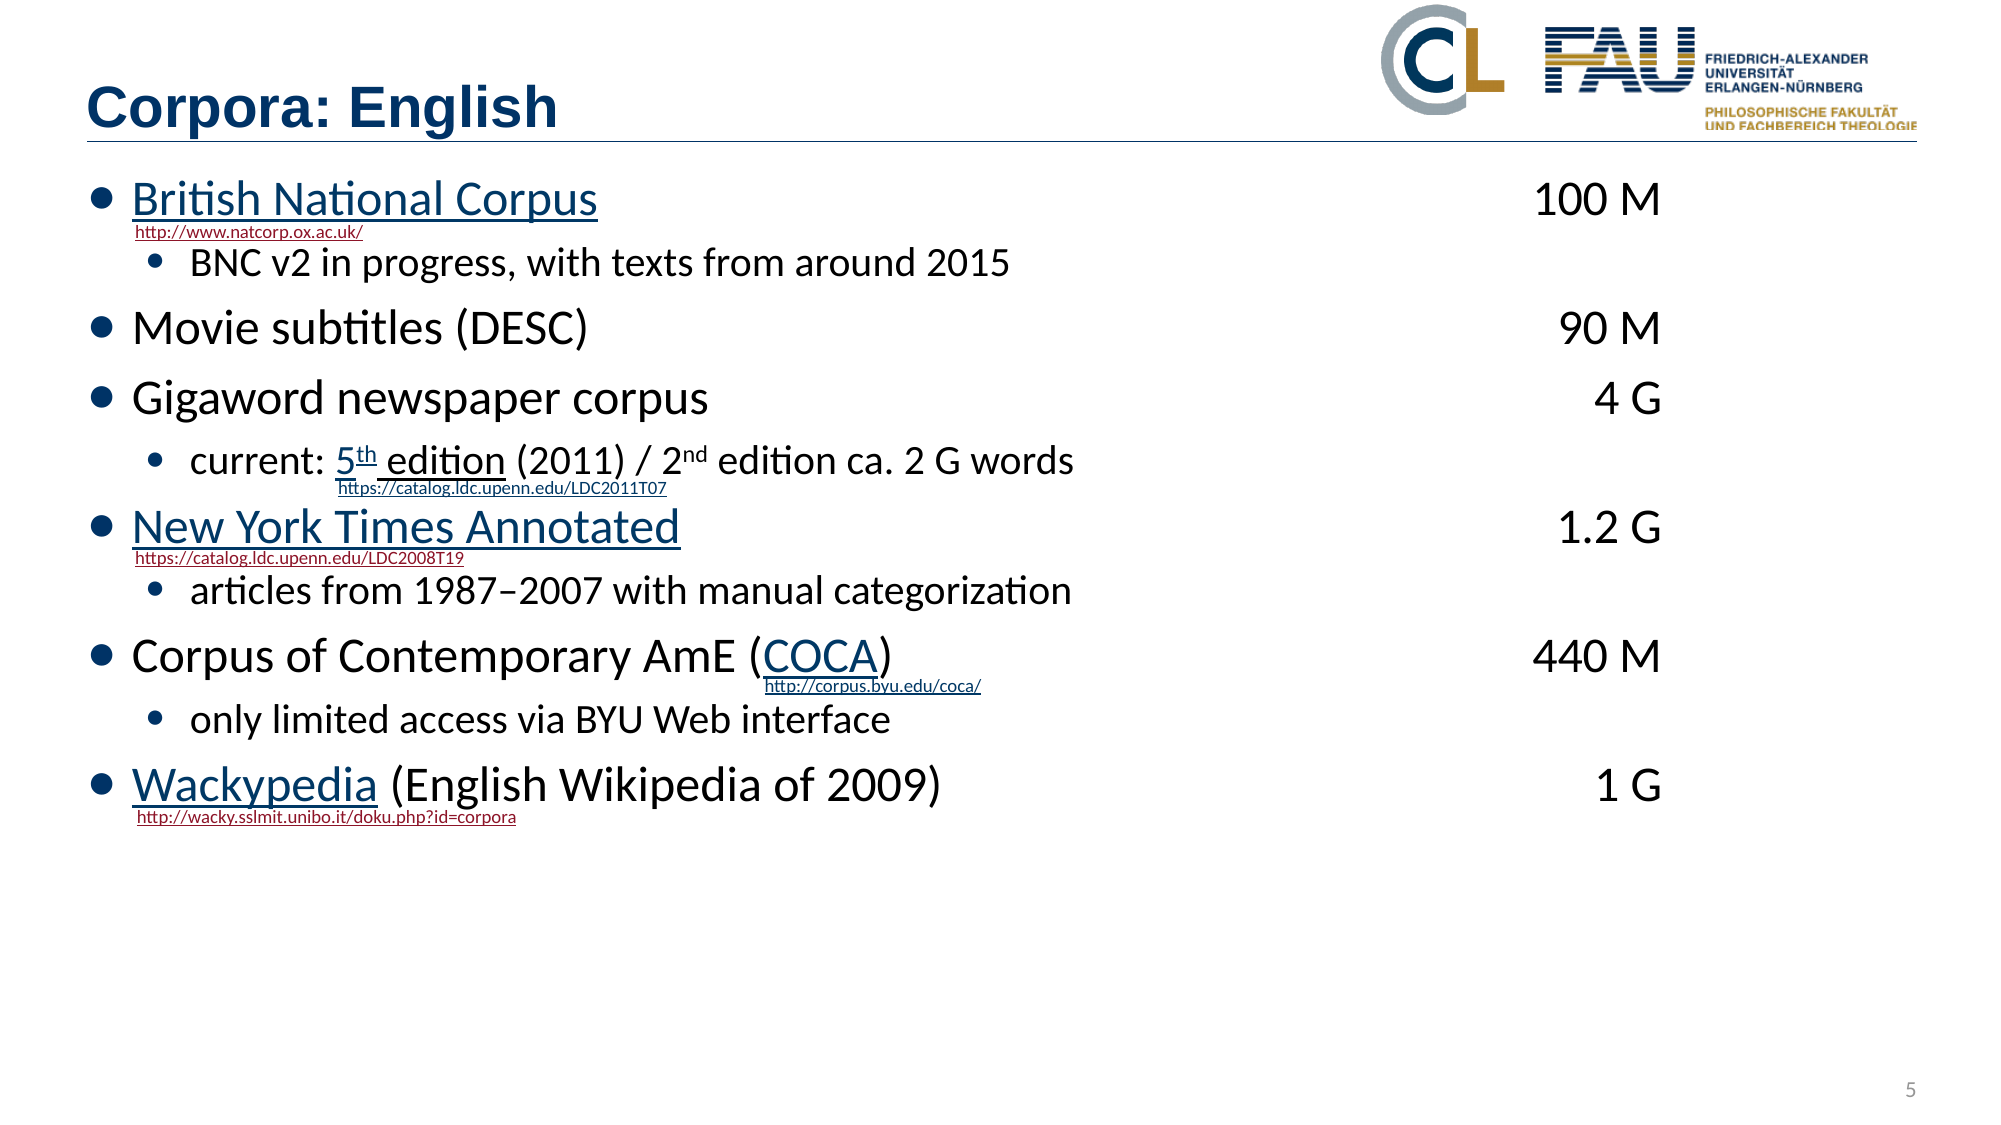

# Corpora: English
British National Corpus 	100 M
BNC v2 in progress, with texts from around 2015
Movie subtitles (DESC)	90 M
Gigaword newspaper corpus	4 G
current: 5th edition (2011) / 2nd edition ca. 2 G words
New York Times Annotated	1.2 G
articles from 1987–2007 with manual categorization
Corpus of Contemporary AmE (COCA)	440 M
only limited access via BYU Web interface
Wackypedia (English Wikipedia of 2009)	1 G
http://www.natcorp.ox.ac.uk/
https://catalog.ldc.upenn.edu/LDC2011T07
https://catalog.ldc.upenn.edu/LDC2008T19
http://corpus.byu.edu/coca/
http://wacky.sslmit.unibo.it/doku.php?id=corpora
5